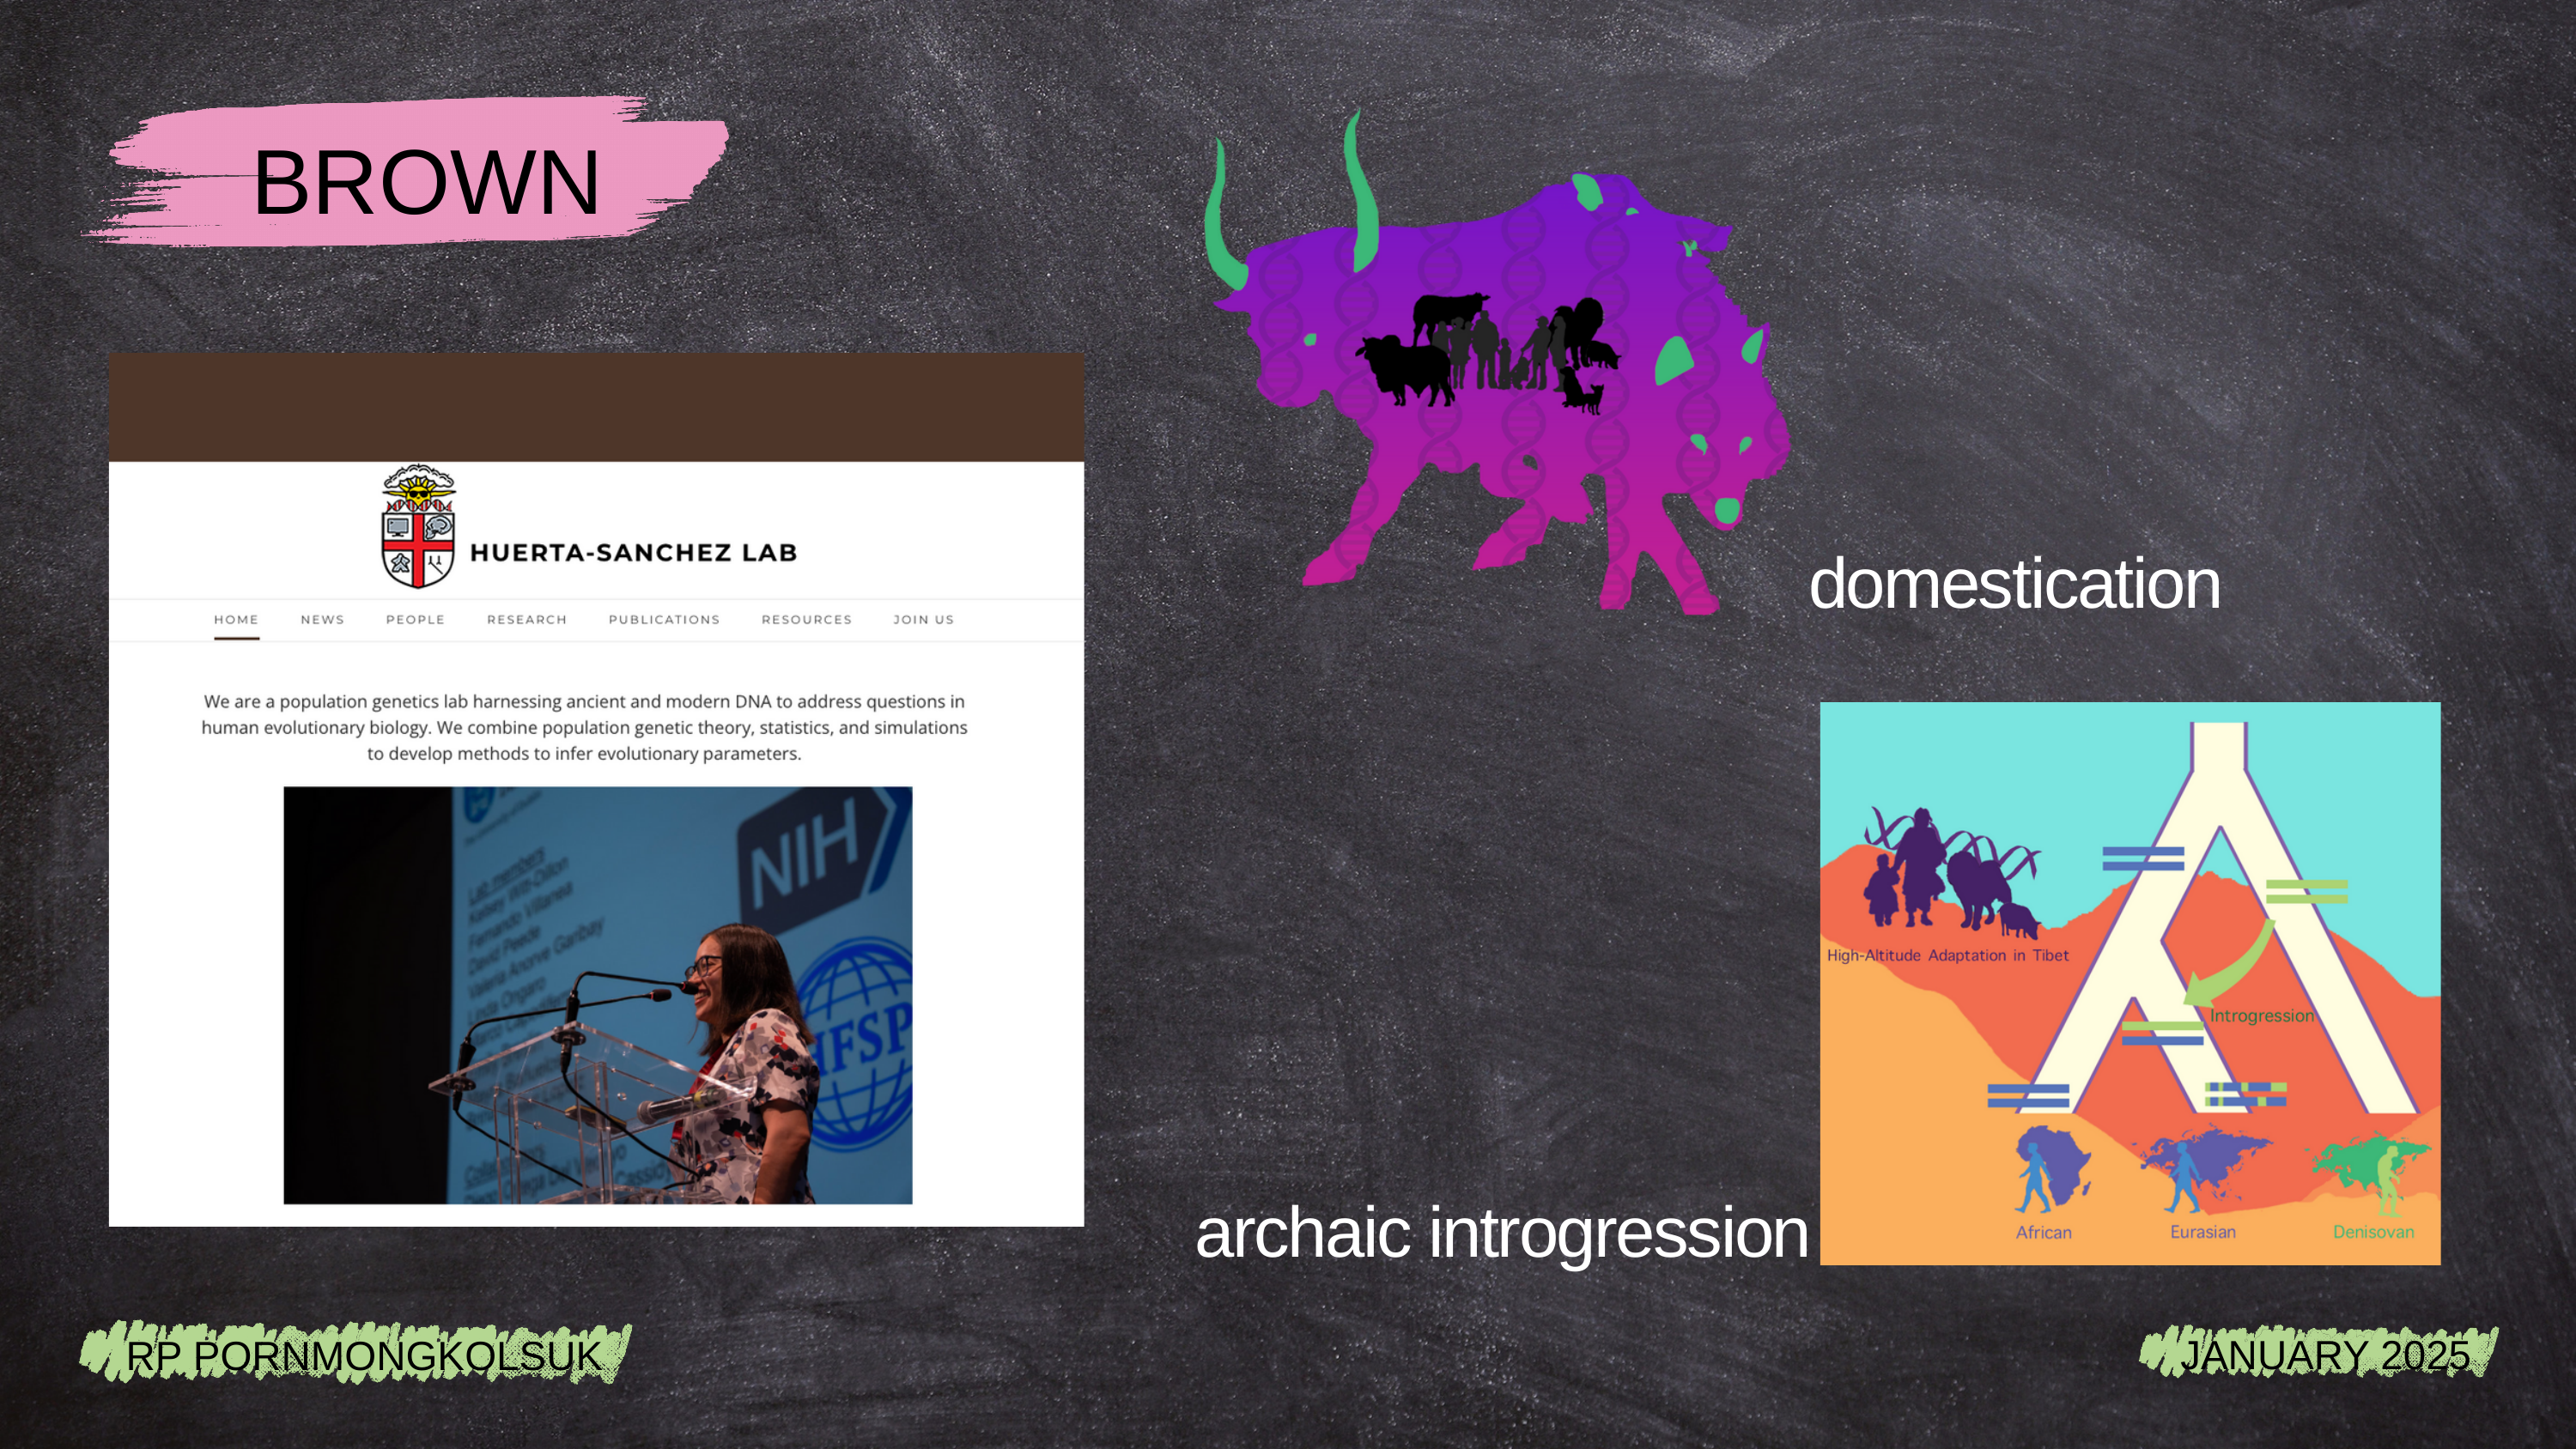

BROWN

domestication

archaic introgression

RP PORNMONGKOLSUK
JANUARY 2025